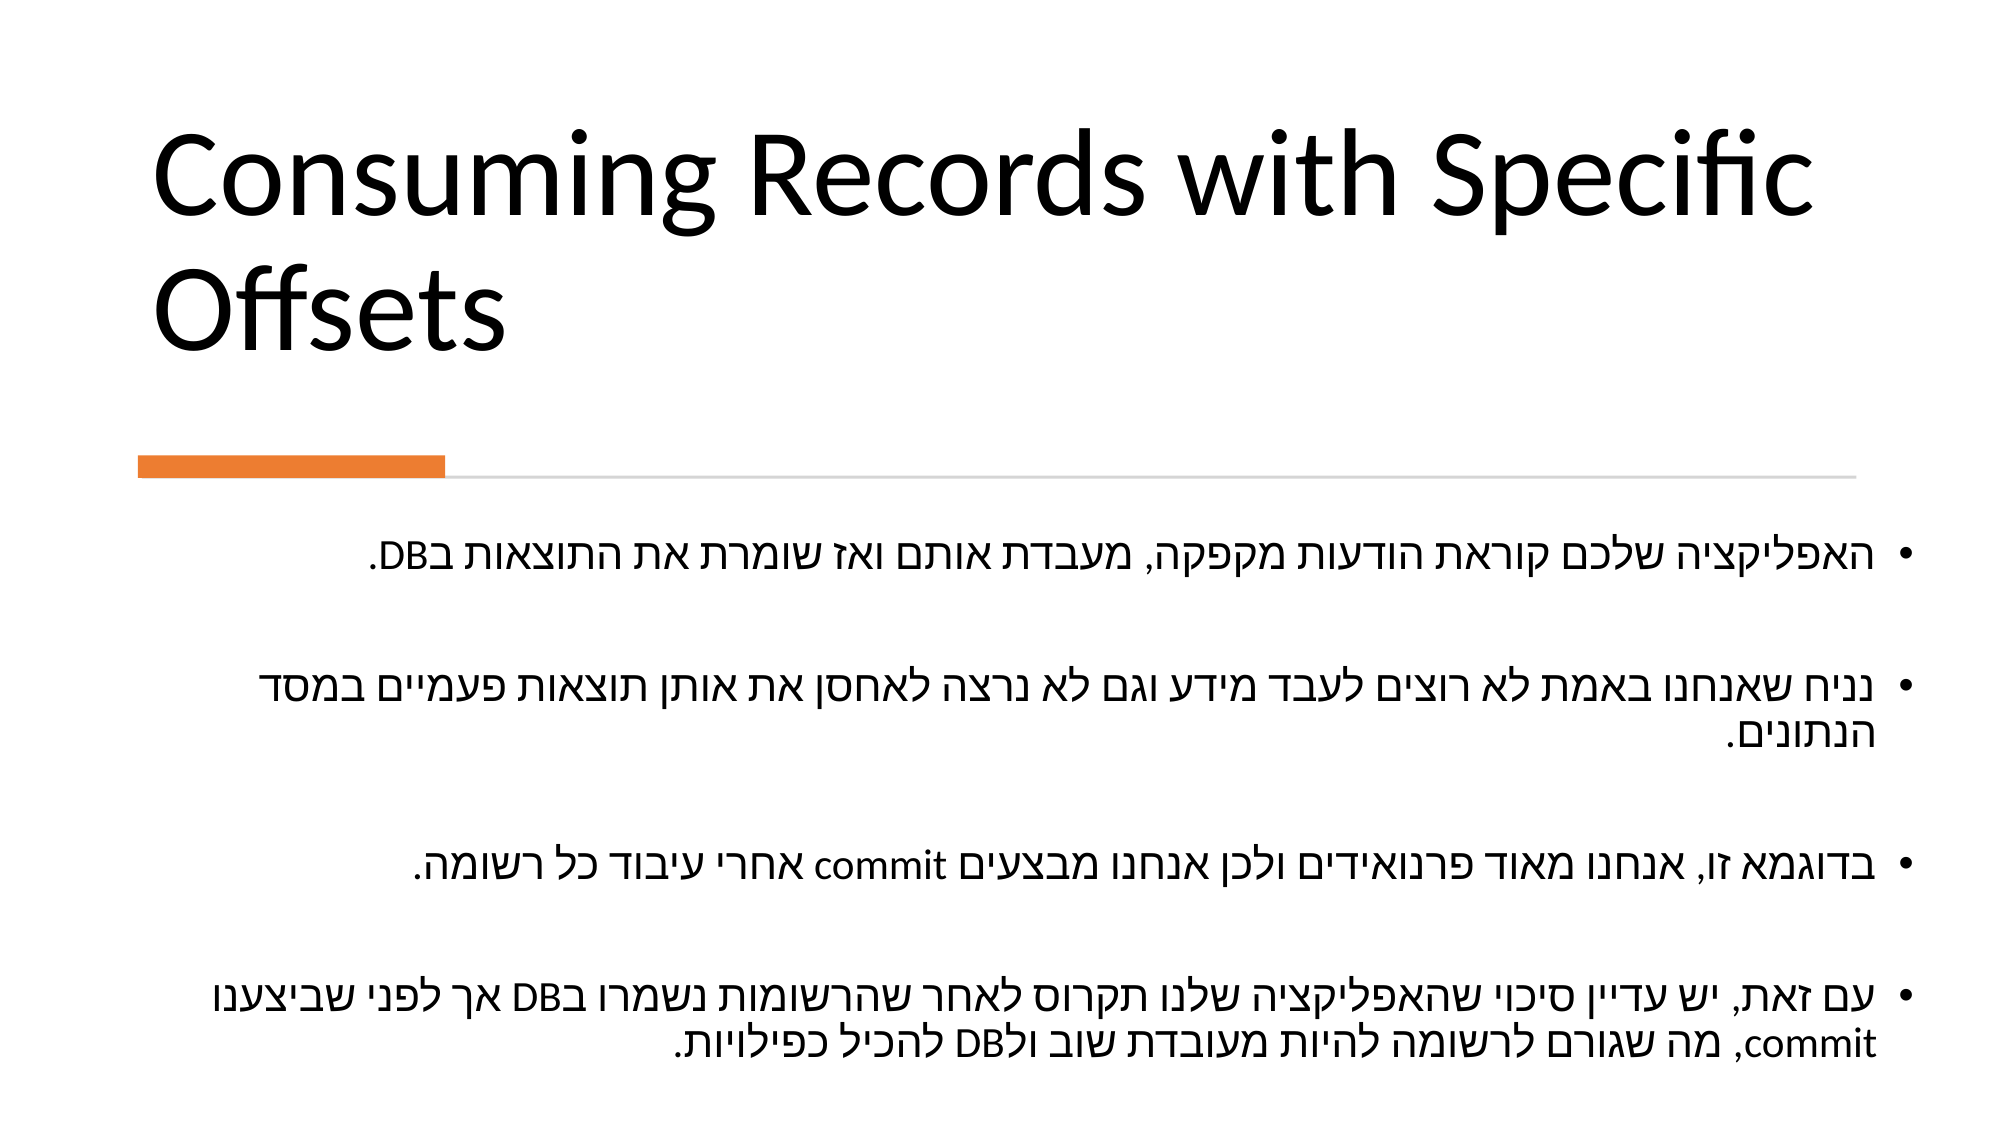

# Consuming Records with Specific Offsets

האפליקציה שלכם קוראת הודעות מקפקה, מעבדת אותם ואז שומרת את התוצאות בDB.

נניח שאנחנו באמת לא רוצים לעבד מידע וגם לא נרצה לאחסן את אותן תוצאות פעמיים במסד הנתונים.

בדוגמא זו, אנחנו מאוד פרנואידים ולכן אנחנו מבצעים commit אחרי עיבוד כל רשומה.

עם זאת, יש עדיין סיכוי שהאפליקציה שלנו תקרוס לאחר שהרשומות נשמרו בDB אך לפני שביצענו commit, מה שגורם לרשומה להיות מעובדת שוב ולDB להכיל כפילויות.